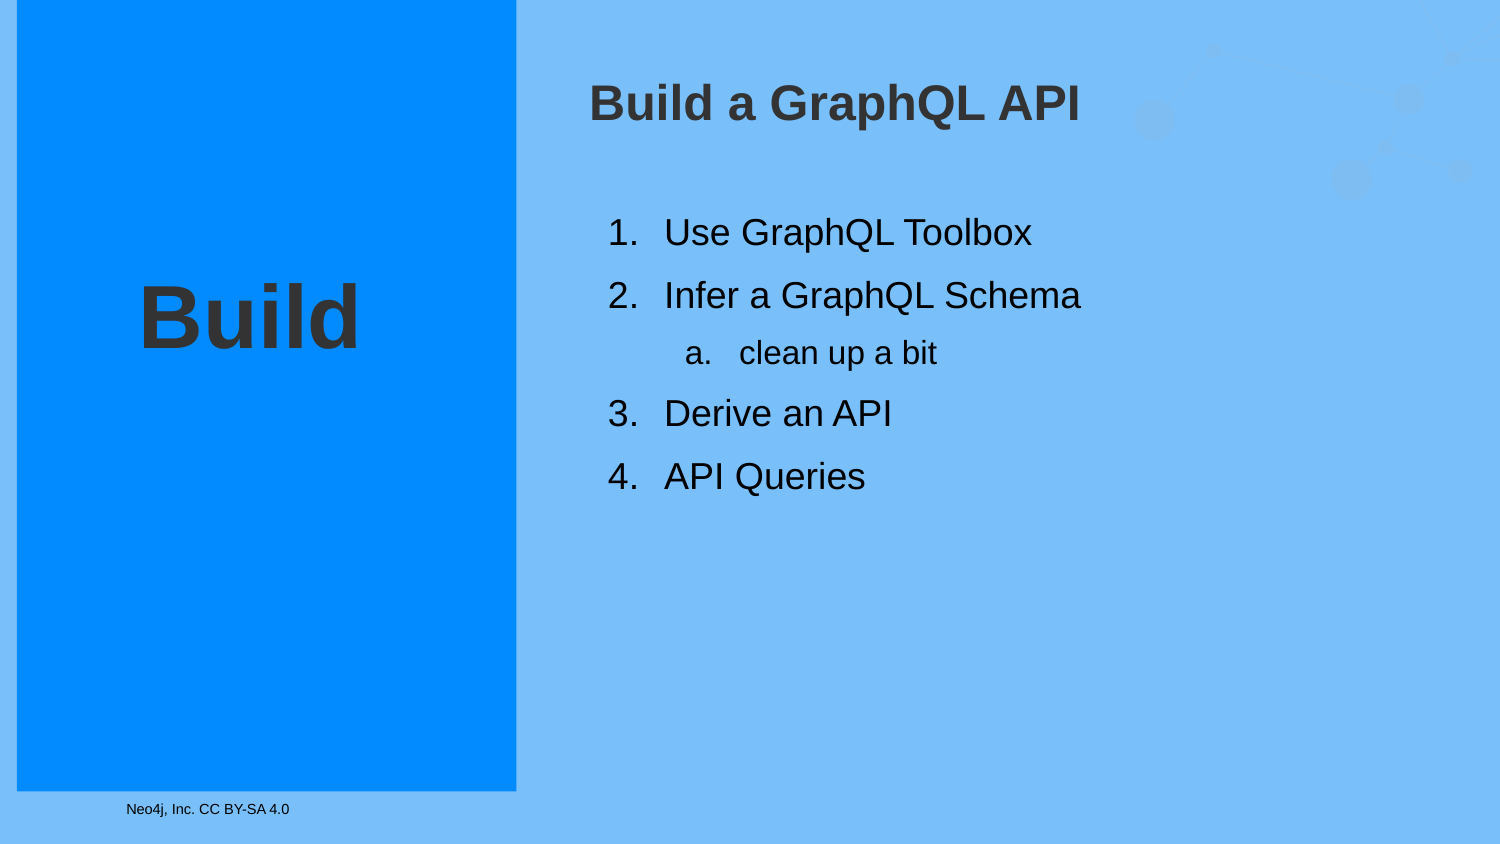

# Build a GraphQL API
Use GraphQL Toolbox
Infer a GraphQL Schema
clean up a bit
Derive an API
API Queries

Build